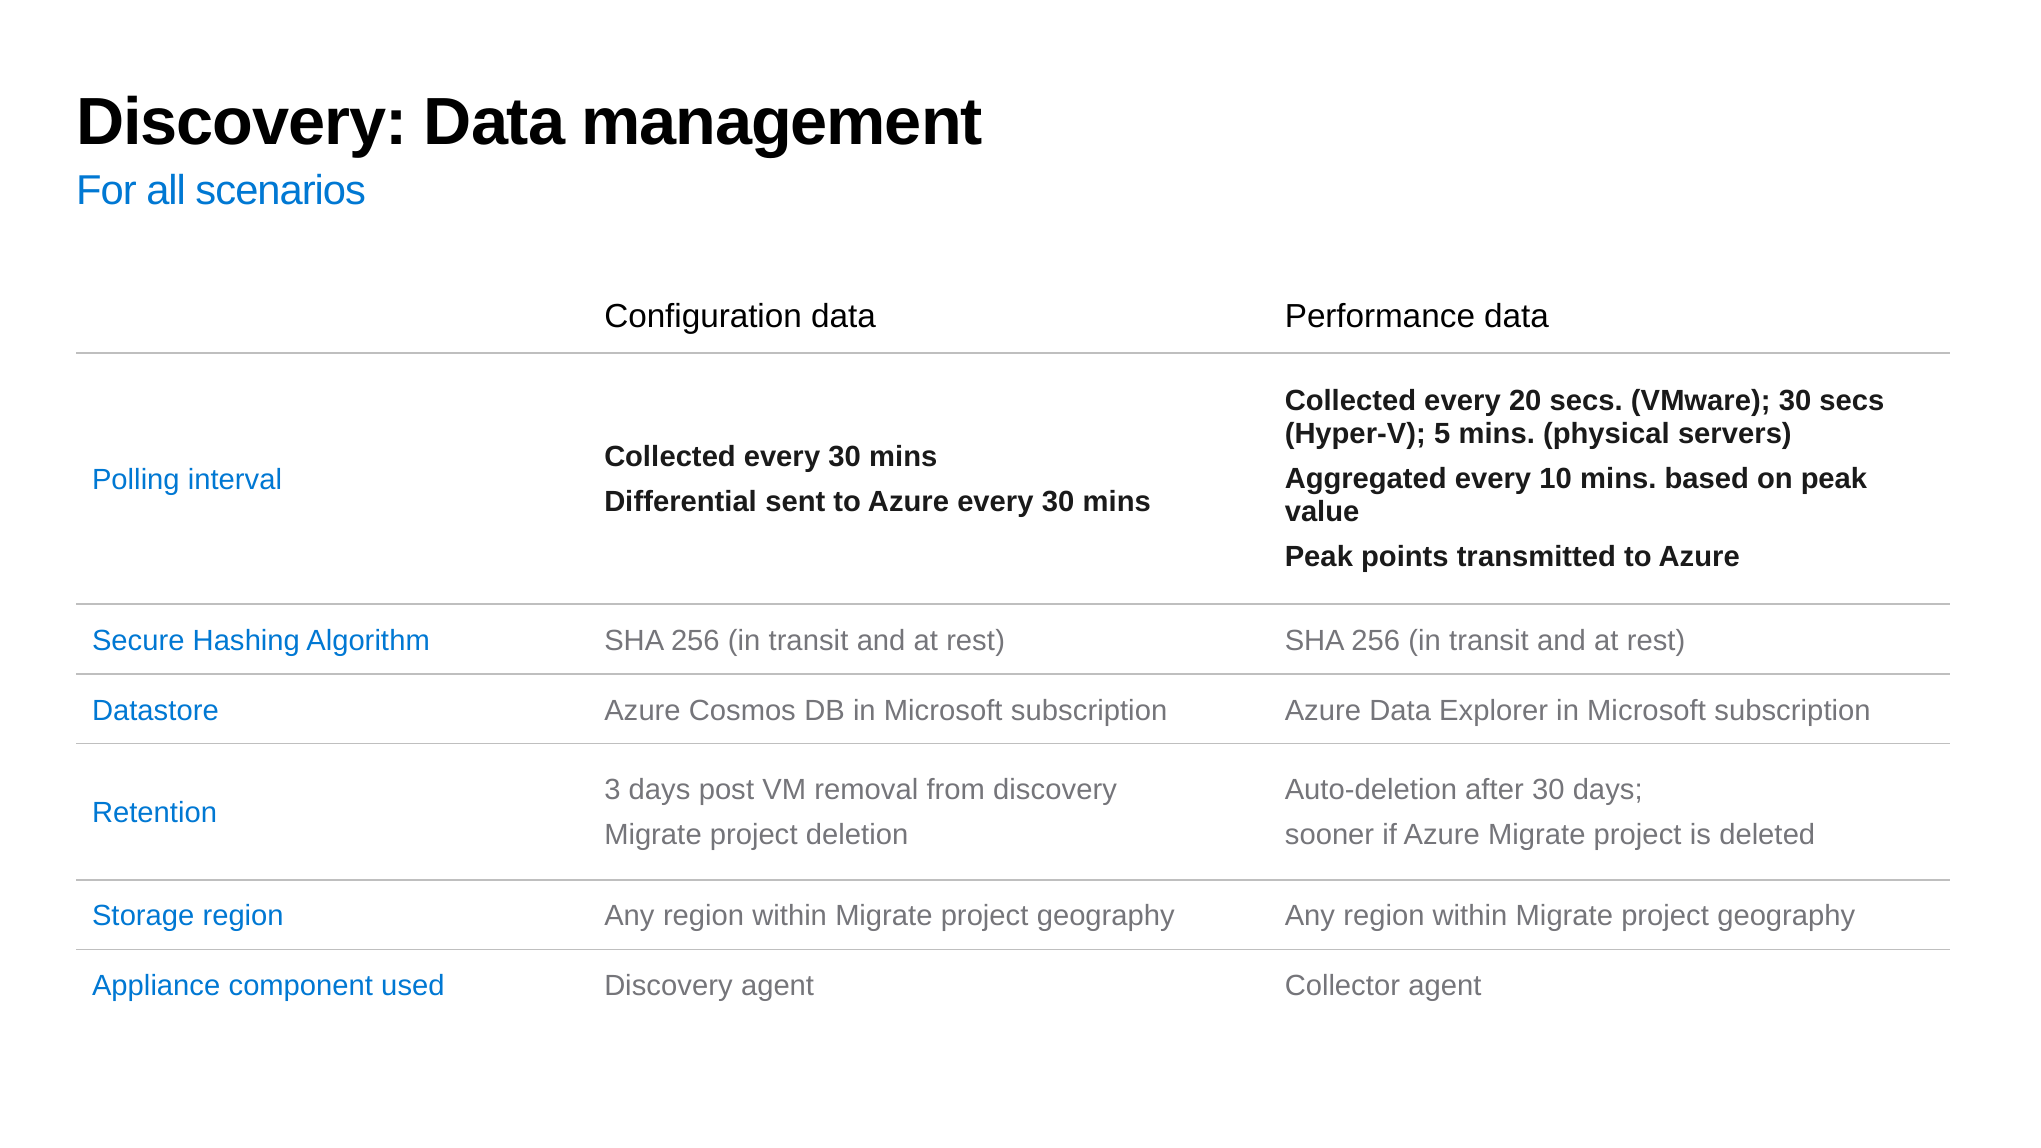

# Discovery: Data management
For all scenarios
|  | Configuration data | Performance data |
| --- | --- | --- |
| Polling interval | Collected every 30 mins Differential sent to Azure every 30 mins | Collected every 20 secs. (VMware); 30 secs (Hyper-V); 5 mins. (physical servers) Aggregated every 10 mins. based on peak value Peak points transmitted to Azure |
| Secure Hashing Algorithm | SHA 256 (in transit and at rest) | SHA 256 (in transit and at rest) |
| Datastore | Azure Cosmos DB in Microsoft subscription | Azure Data Explorer in Microsoft subscription |
| Retention | 3 days post VM removal from discovery Migrate project deletion | Auto-deletion after 30 days; sooner if Azure Migrate project is deleted |
| Storage region | Any region within Migrate project geography | Any region within Migrate project geography |
| Appliance component used | Discovery agent | Collector agent |